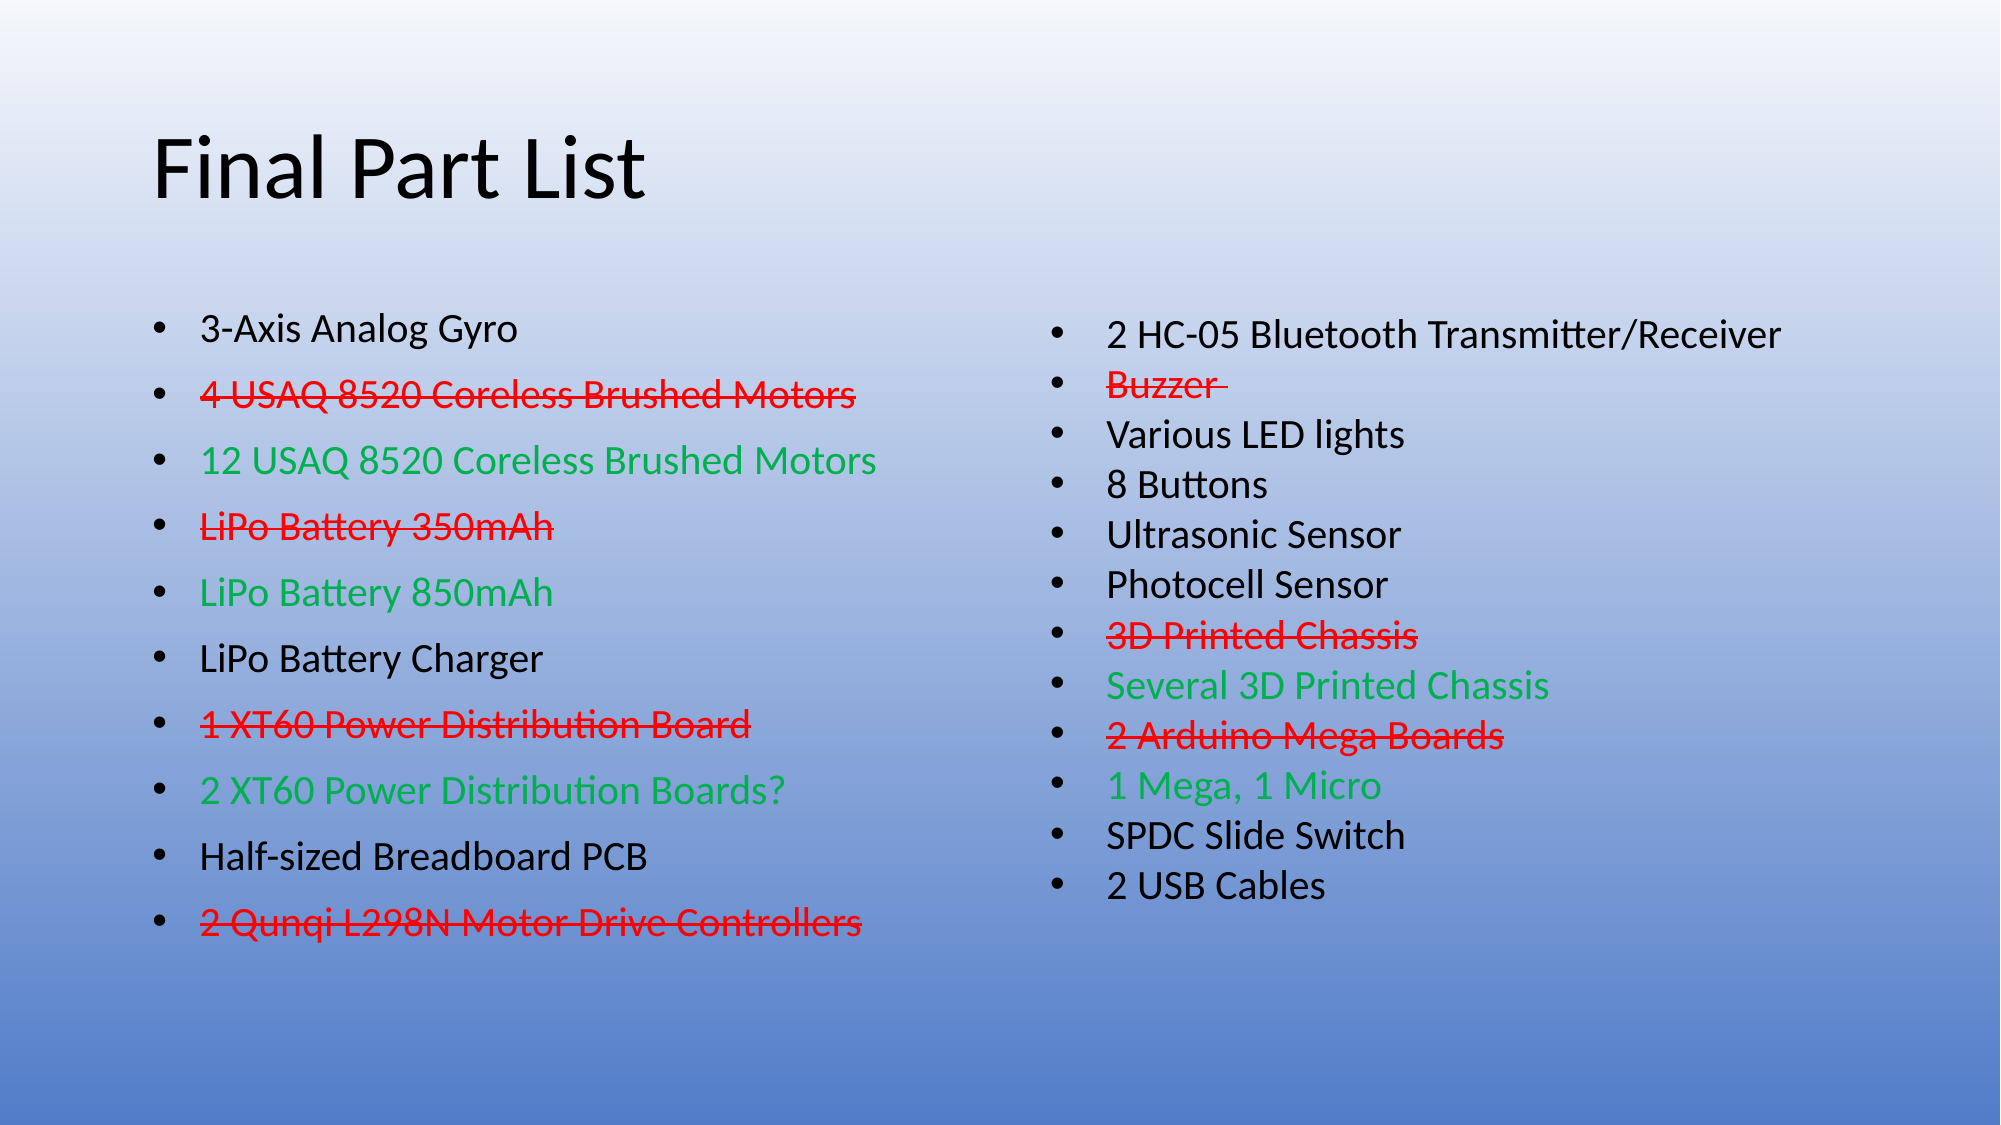

# Final Part List
 3-Axis Analog Gyro
 4 USAQ 8520 Coreless Brushed Motors
 12 USAQ 8520 Coreless Brushed Motors
 LiPo Battery 350mAh
 LiPo Battery 850mAh
 LiPo Battery Charger
 1 XT60 Power Distribution Board
 2 XT60 Power Distribution Boards?
 Half-sized Breadboard PCB
 2 Qunqi L298N Motor Drive Controllers
 2 HC-05 Bluetooth Transmitter/Receiver
 Buzzer
 Various LED lights
 8 Buttons
 Ultrasonic Sensor
 Photocell Sensor
 3D Printed Chassis
 Several 3D Printed Chassis
 2 Arduino Mega Boards
 1 Mega, 1 Micro
 SPDC Slide Switch
 2 USB Cables